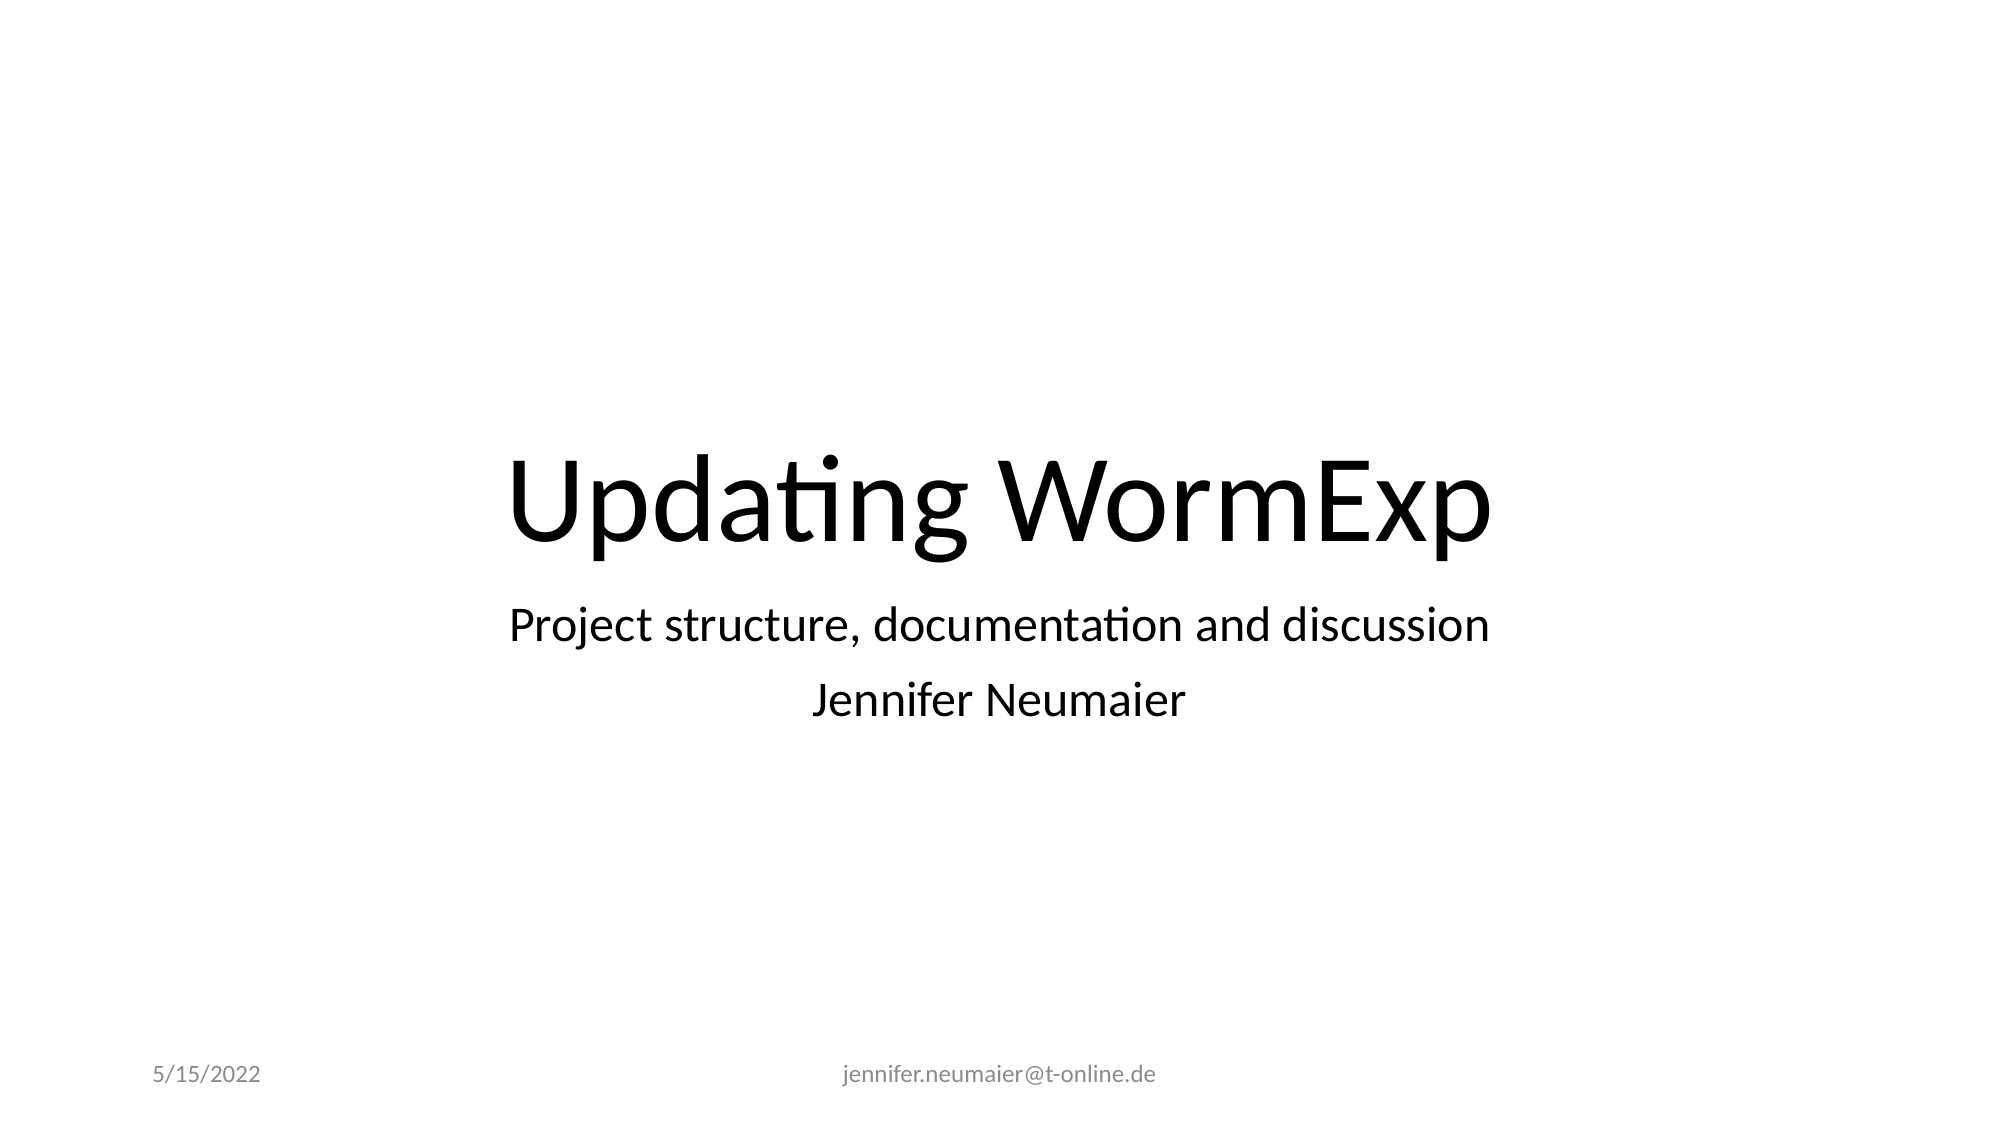

# Updating WormExp
Project structure, documentation and discussion
Jennifer Neumaier
5/15/2022
jennifer.neumaier@t-online.de